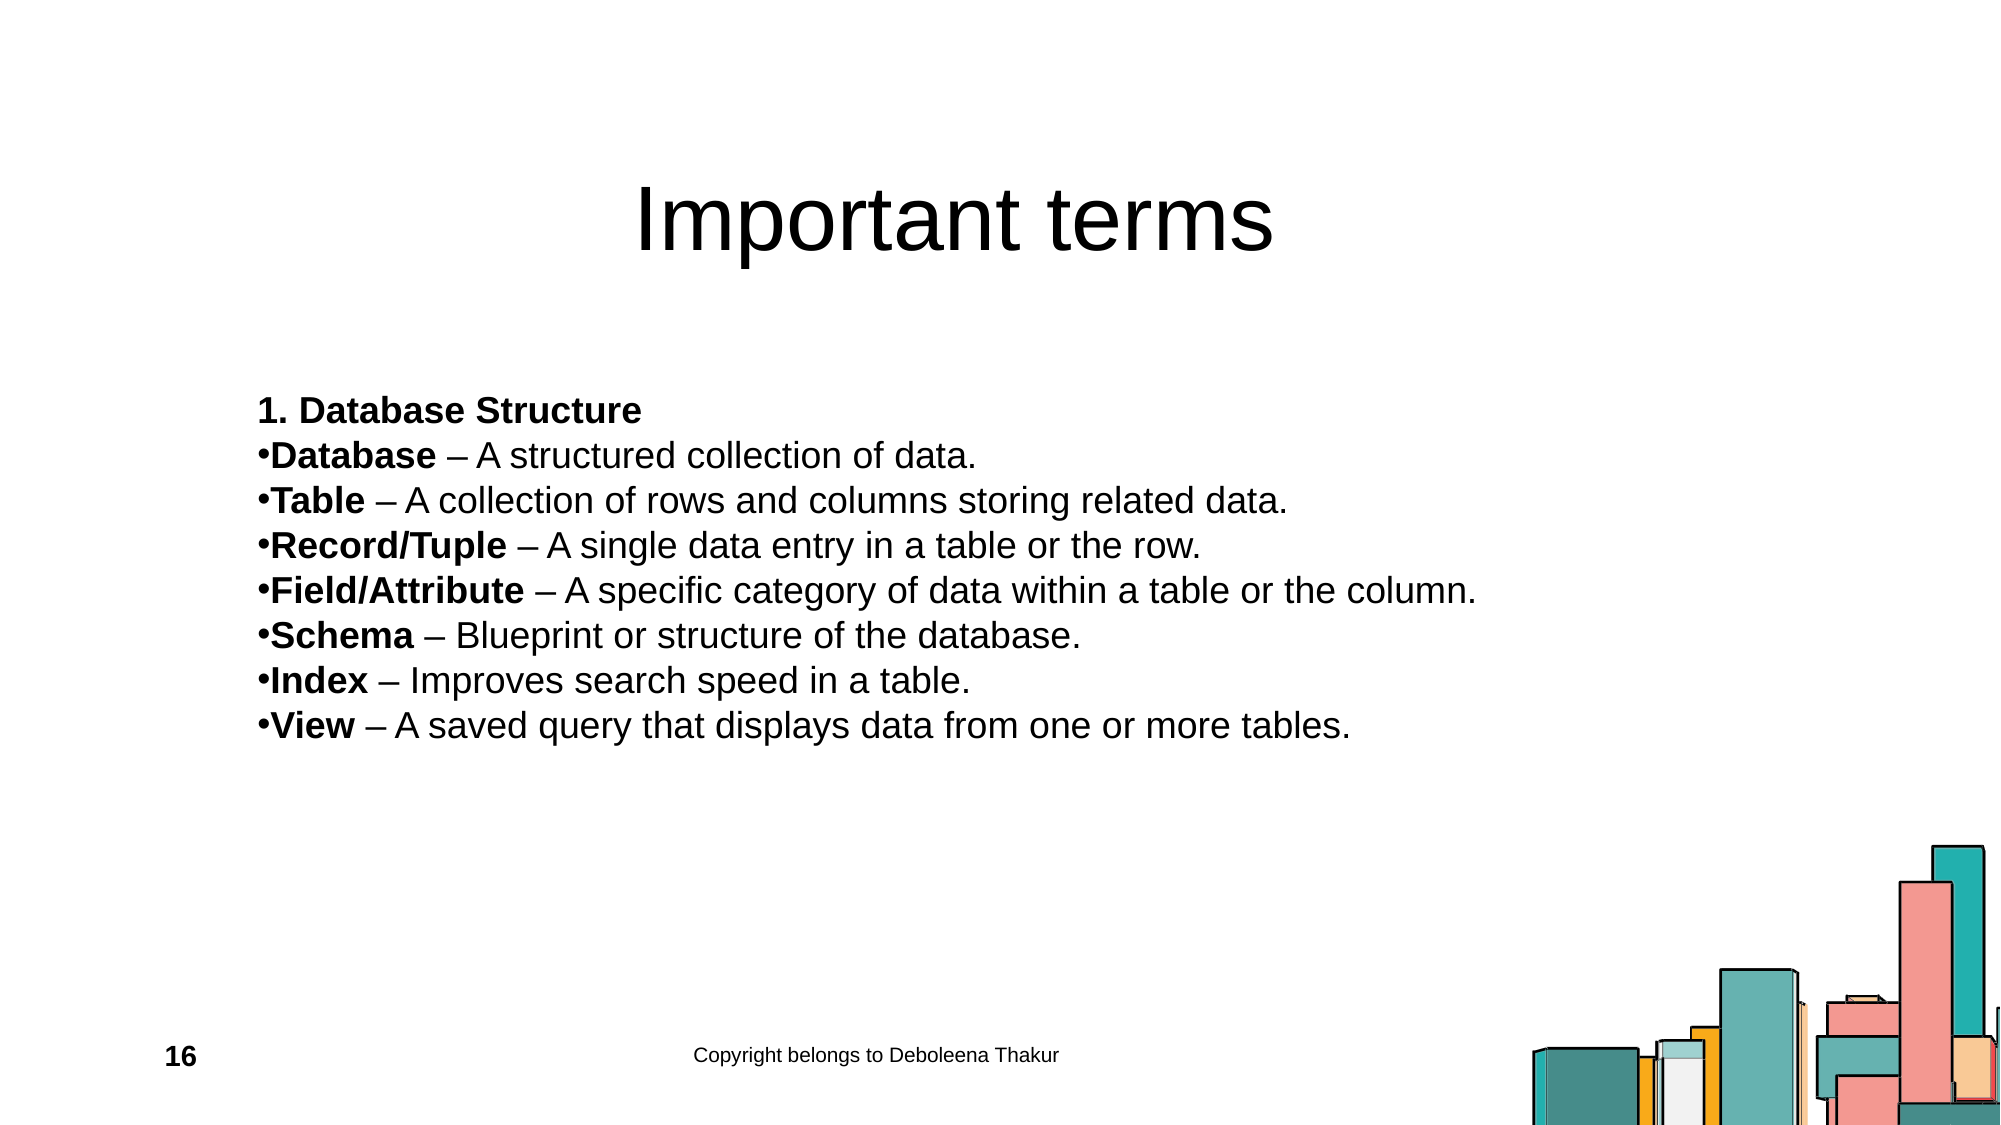

Important terms
1. Database Structure
Database – A structured collection of data.
Table – A collection of rows and columns storing related data.
Record/Tuple – A single data entry in a table or the row.
Field/Attribute – A specific category of data within a table or the column.
Schema – Blueprint or structure of the database.
Index – Improves search speed in a table.
View – A saved query that displays data from one or more tables.
16
Copyright belongs to Deboleena Thakur